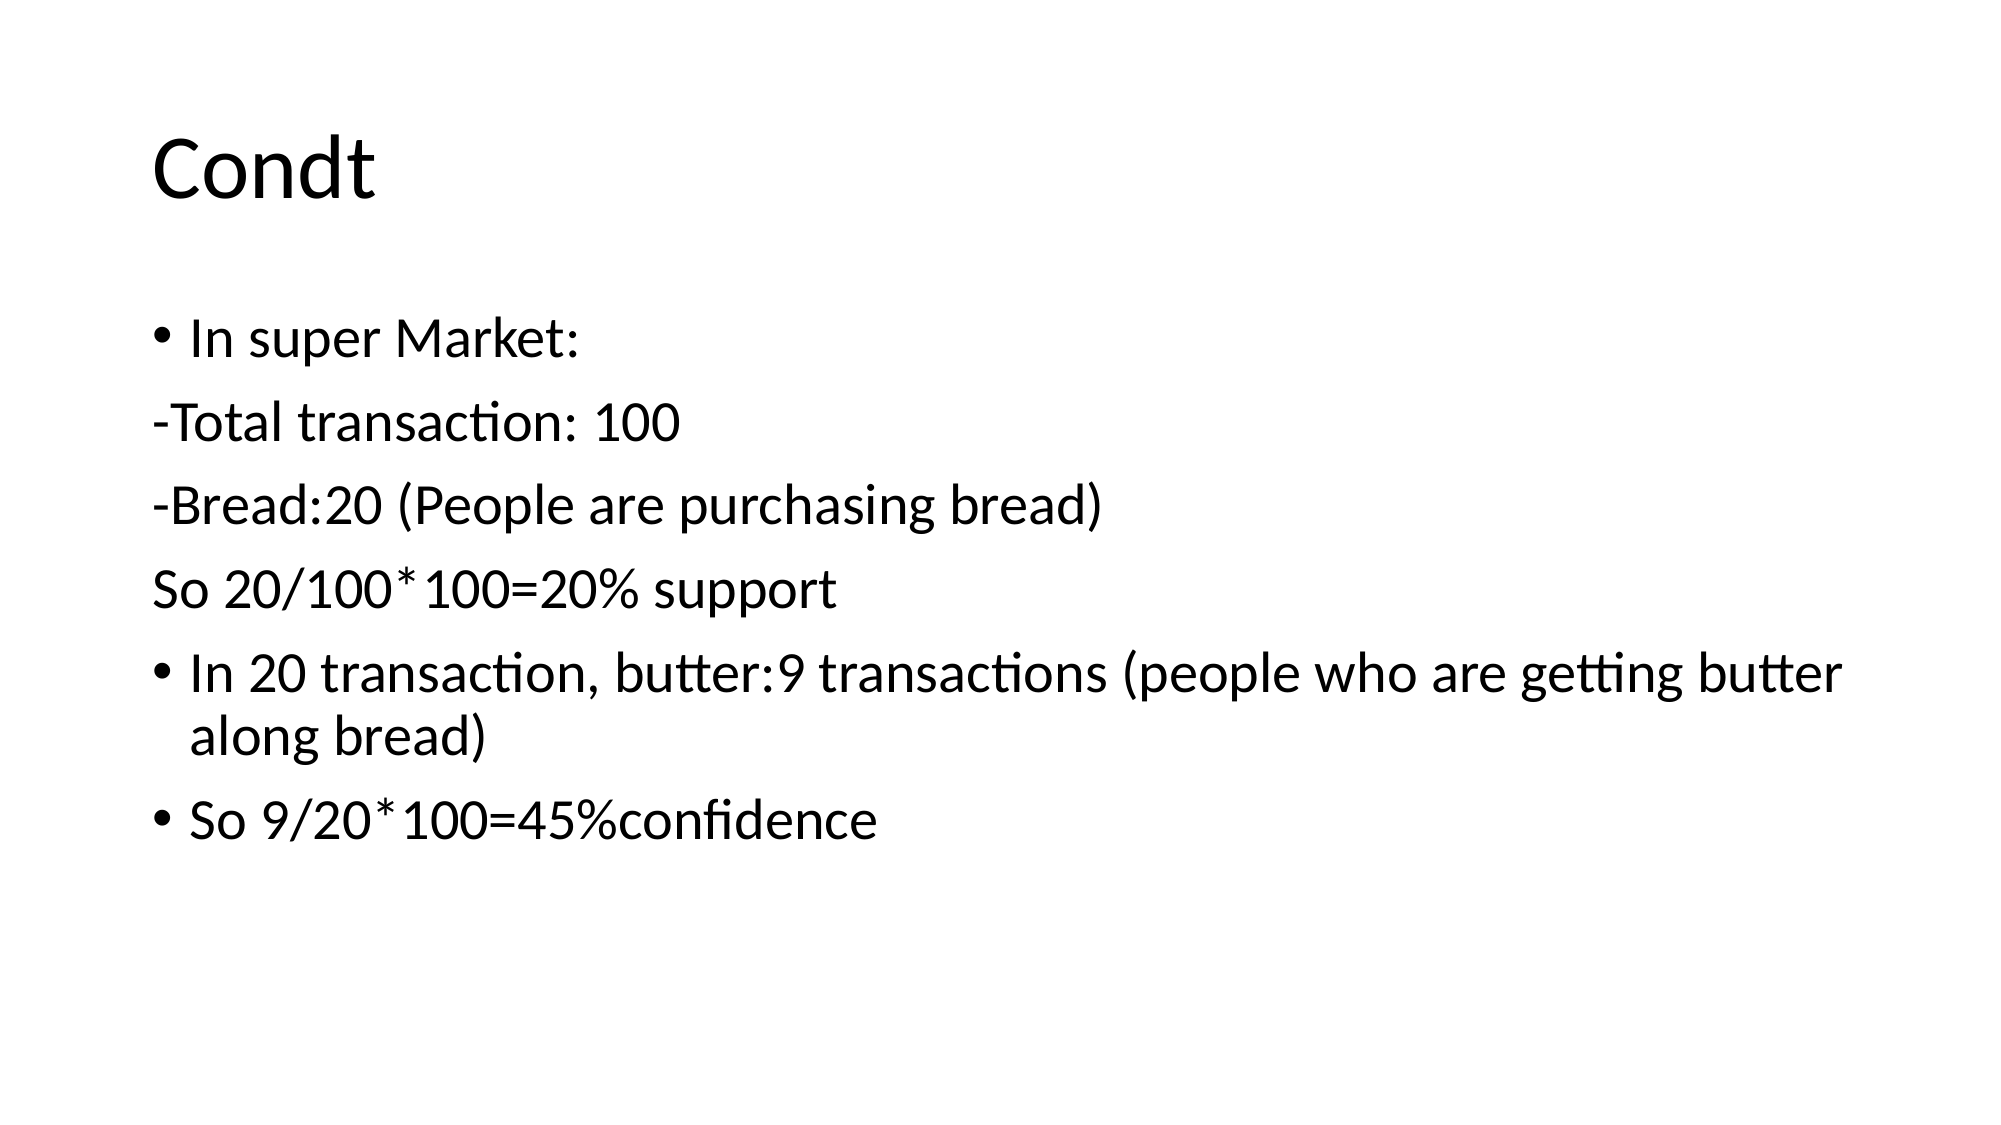

# Condt
In super Market:
-Total transaction: 100
-Bread:20 (People are purchasing bread)
So 20/100*100=20% support
In 20 transaction, butter:9 transactions (people who are getting butter along bread)
So 9/20*100=45%confidence